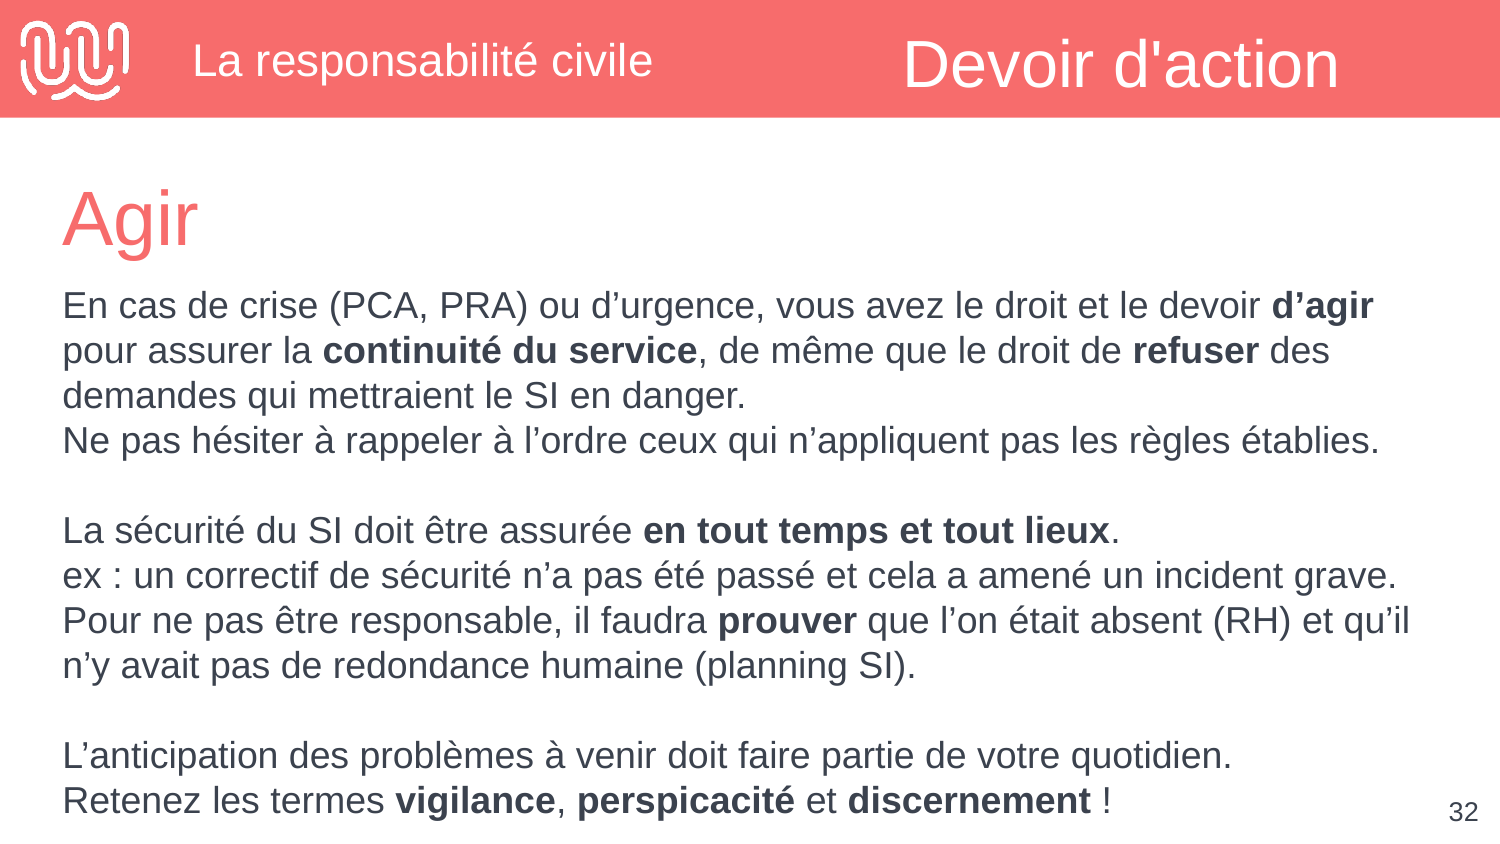

# La responsabilité civile
Devoir d'action
Agir
En cas de crise (PCA, PRA) ou d’urgence, vous avez le droit et le devoir d’agir pour assurer la continuité du service, de même que le droit de refuser des demandes qui mettraient le SI en danger.
Ne pas hésiter à rappeler à l’ordre ceux qui n’appliquent pas les règles établies.

La sécurité du SI doit être assurée en tout temps et tout lieux.
ex : un correctif de sécurité n’a pas été passé et cela a amené un incident grave.
Pour ne pas être responsable, il faudra prouver que l’on était absent (RH) et qu’il n’y avait pas de redondance humaine (planning SI).

L’anticipation des problèmes à venir doit faire partie de votre quotidien.
Retenez les termes vigilance, perspicacité et discernement !
32